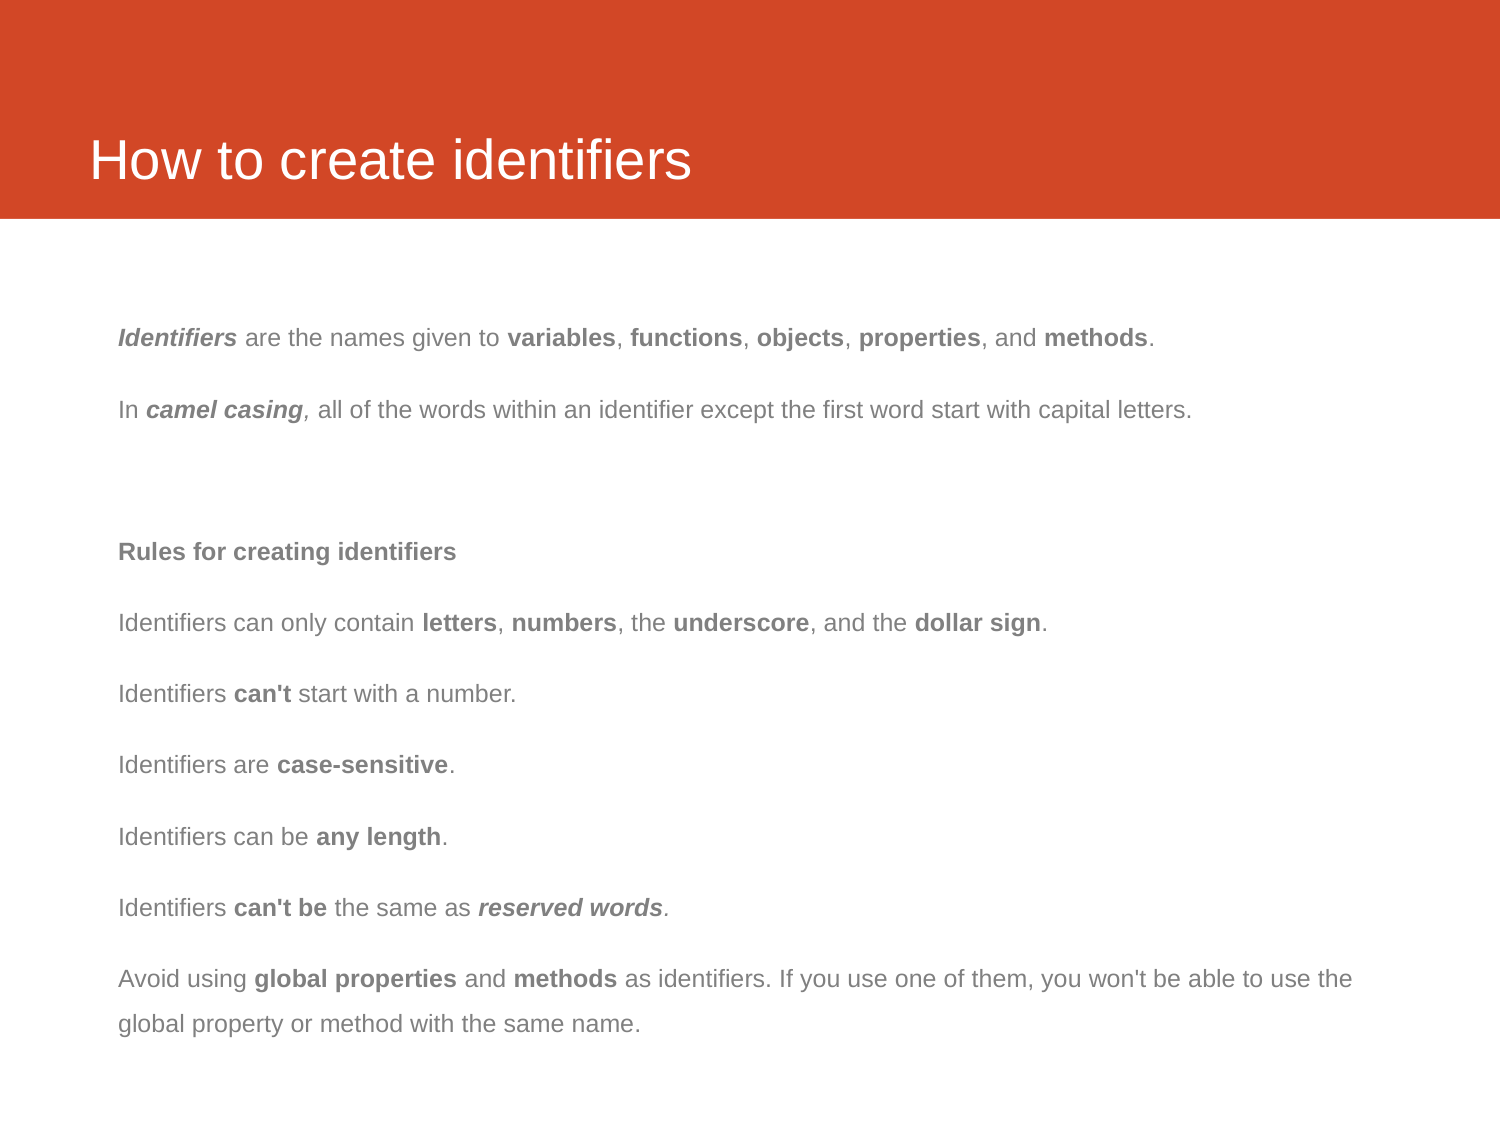

# How to create identifiers
Identifiers are the names given to variables, functions, objects, properties, and methods.
In camel casing, all of the words within an identifier except the first word start with capital letters.

Rules for creating identifiers
Identifiers can only contain letters, numbers, the underscore, and the dollar sign.
Identifiers can't start with a number.
Identifiers are case-sensitive.
Identifiers can be any length.
Identifiers can't be the same as reserved words.
Avoid using global properties and methods as identifiers. If you use one of them, you won't be able to use the global property or method with the same name.